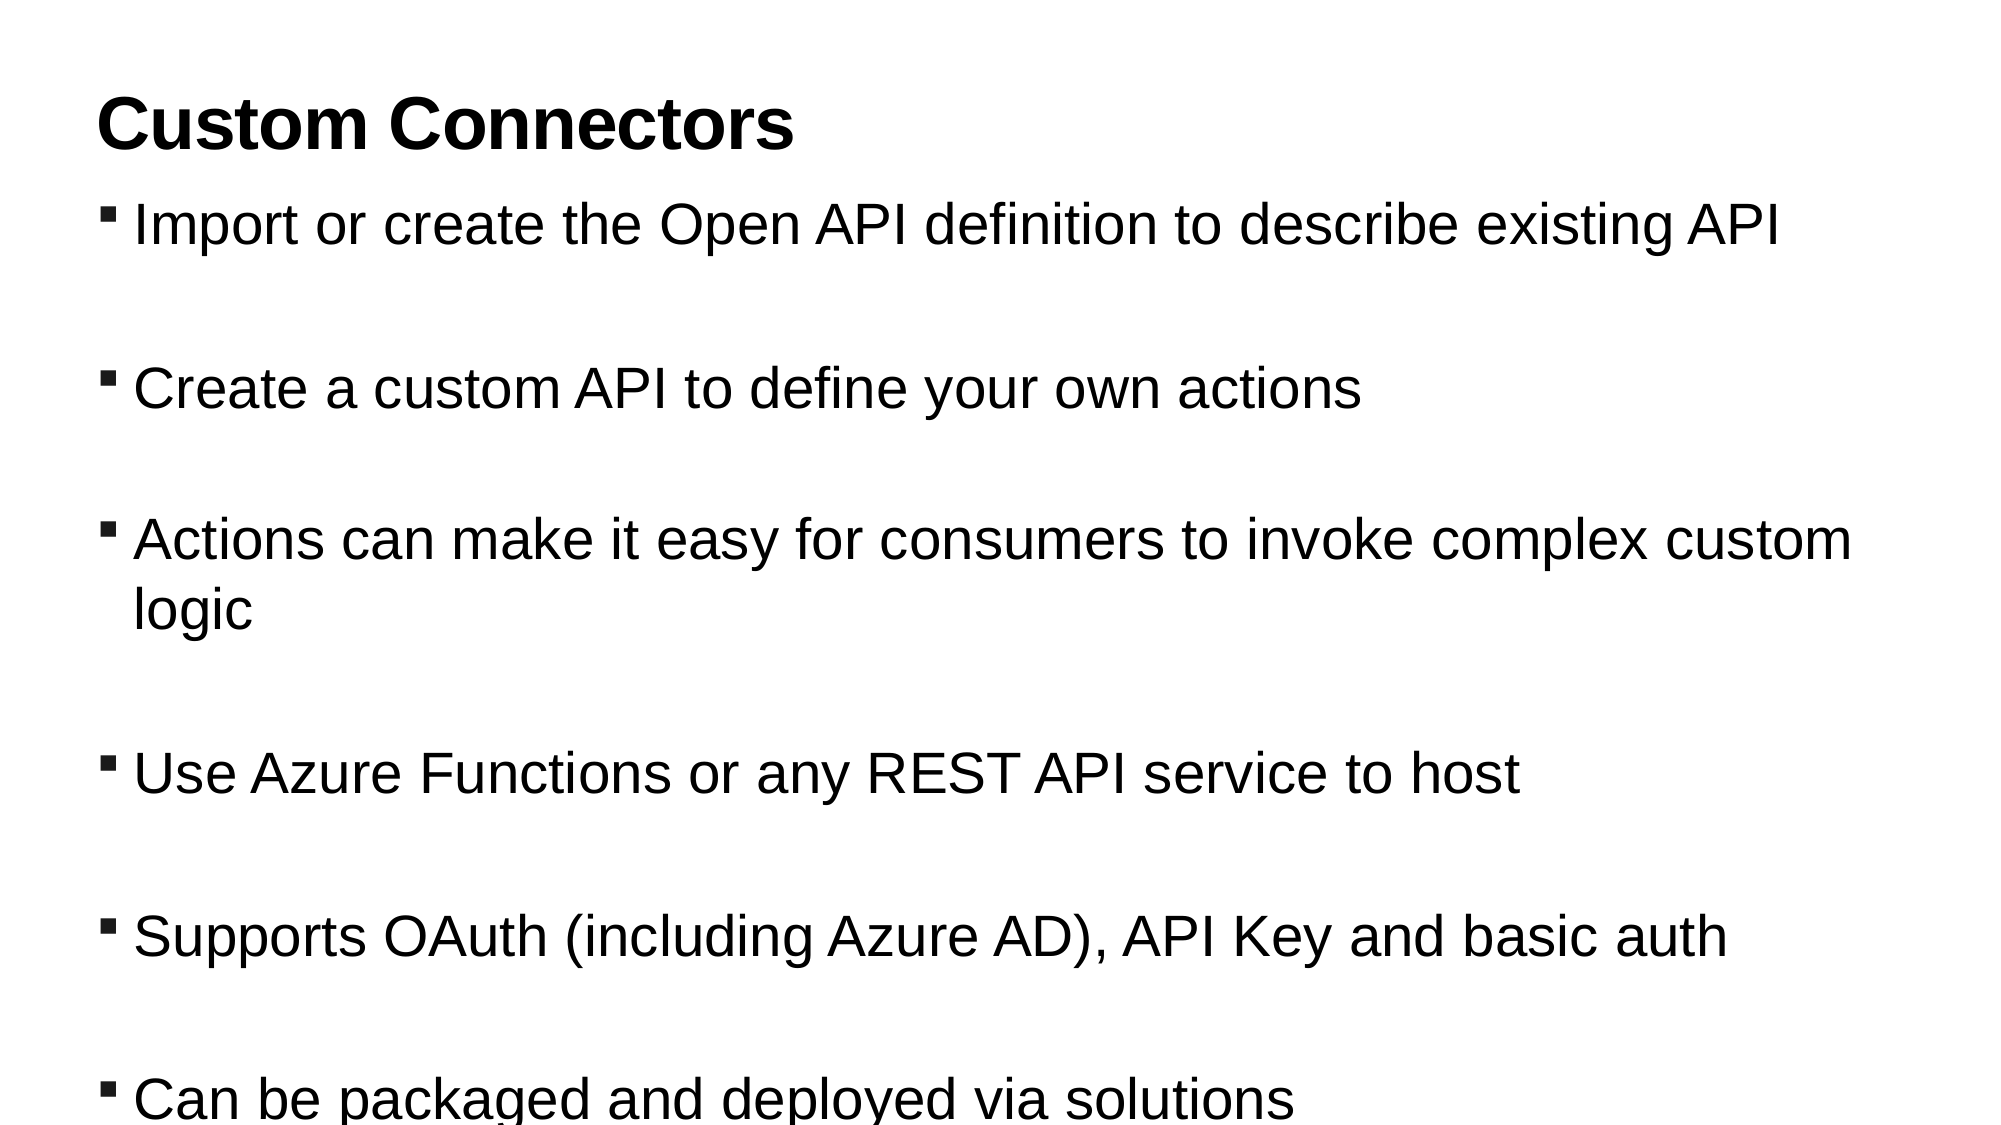

# Custom Connectors
Import or create the Open API definition to describe existing API

Create a custom API to define your own actions
Actions can make it easy for consumers to invoke complex custom logic

Use Azure Functions or any REST API service to host

Supports OAuth (including Azure AD), API Key and basic auth

Can be packaged and deployed via solutions